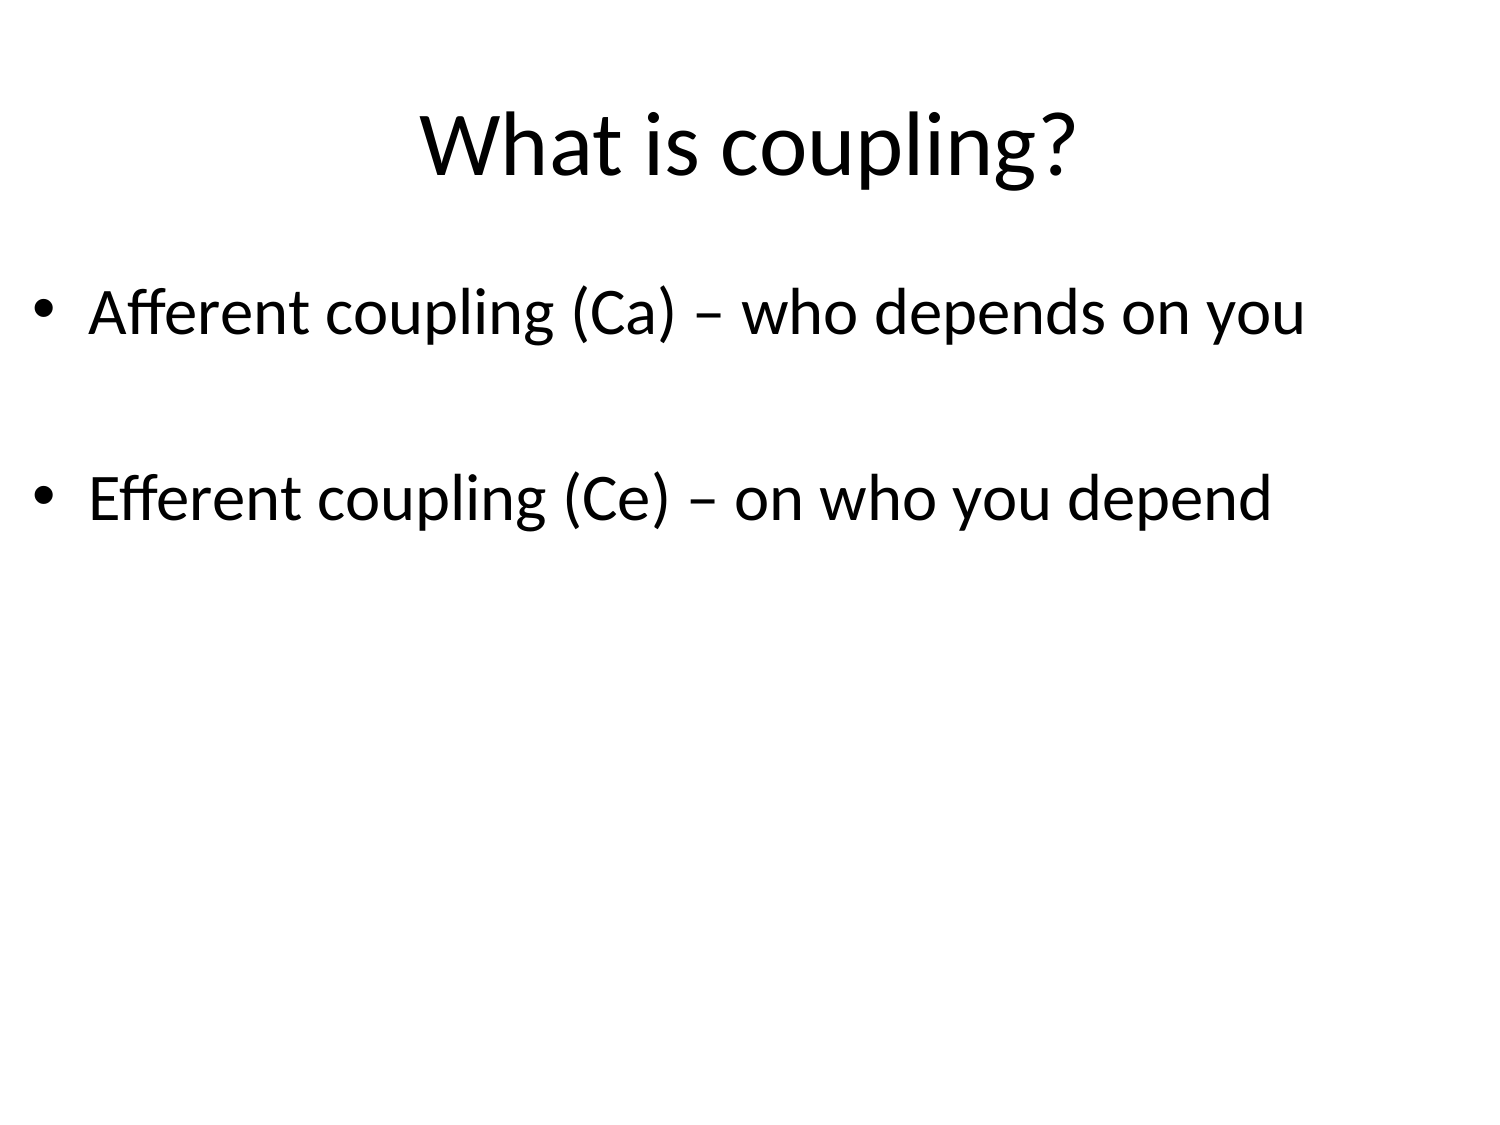

# What is coupling?
Afferent coupling (Ca) – who depends on you

Efferent coupling (Ce) – on who you depend